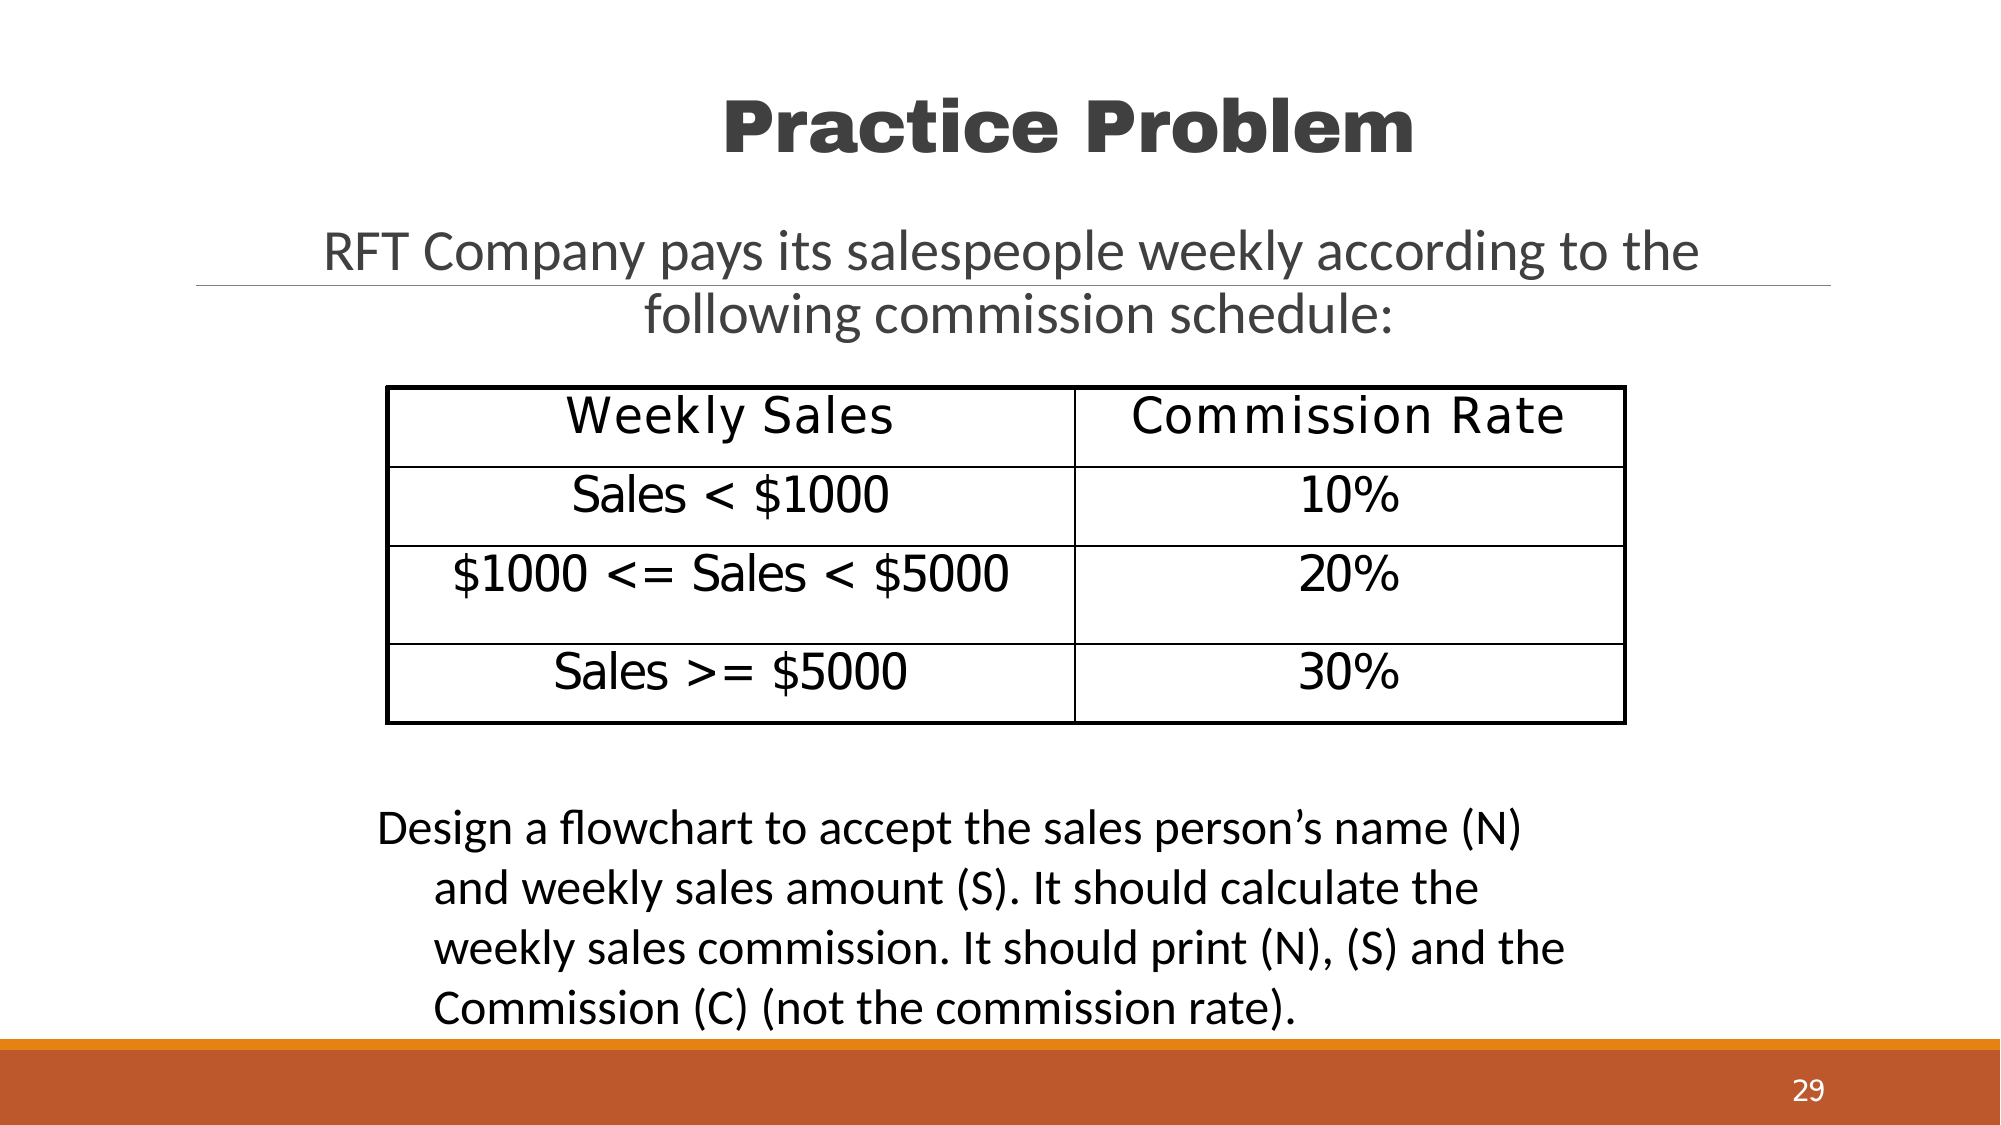

# Practice Problem
RFT Company pays its salespeople weekly according to the following commission schedule:
| Weekly Sales | Commission Rate |
| --- | --- |
| Sales < $1000 | 10% |
| $1000 <= Sales < $5000 | 20% |
| Sales >= $5000 | 30% |
Design a flowchart to accept the sales person’s name (N) and weekly sales amount (S). It should calculate the weekly sales commission. It should print (N), (S) and the Commission (C) (not the commission rate).
29